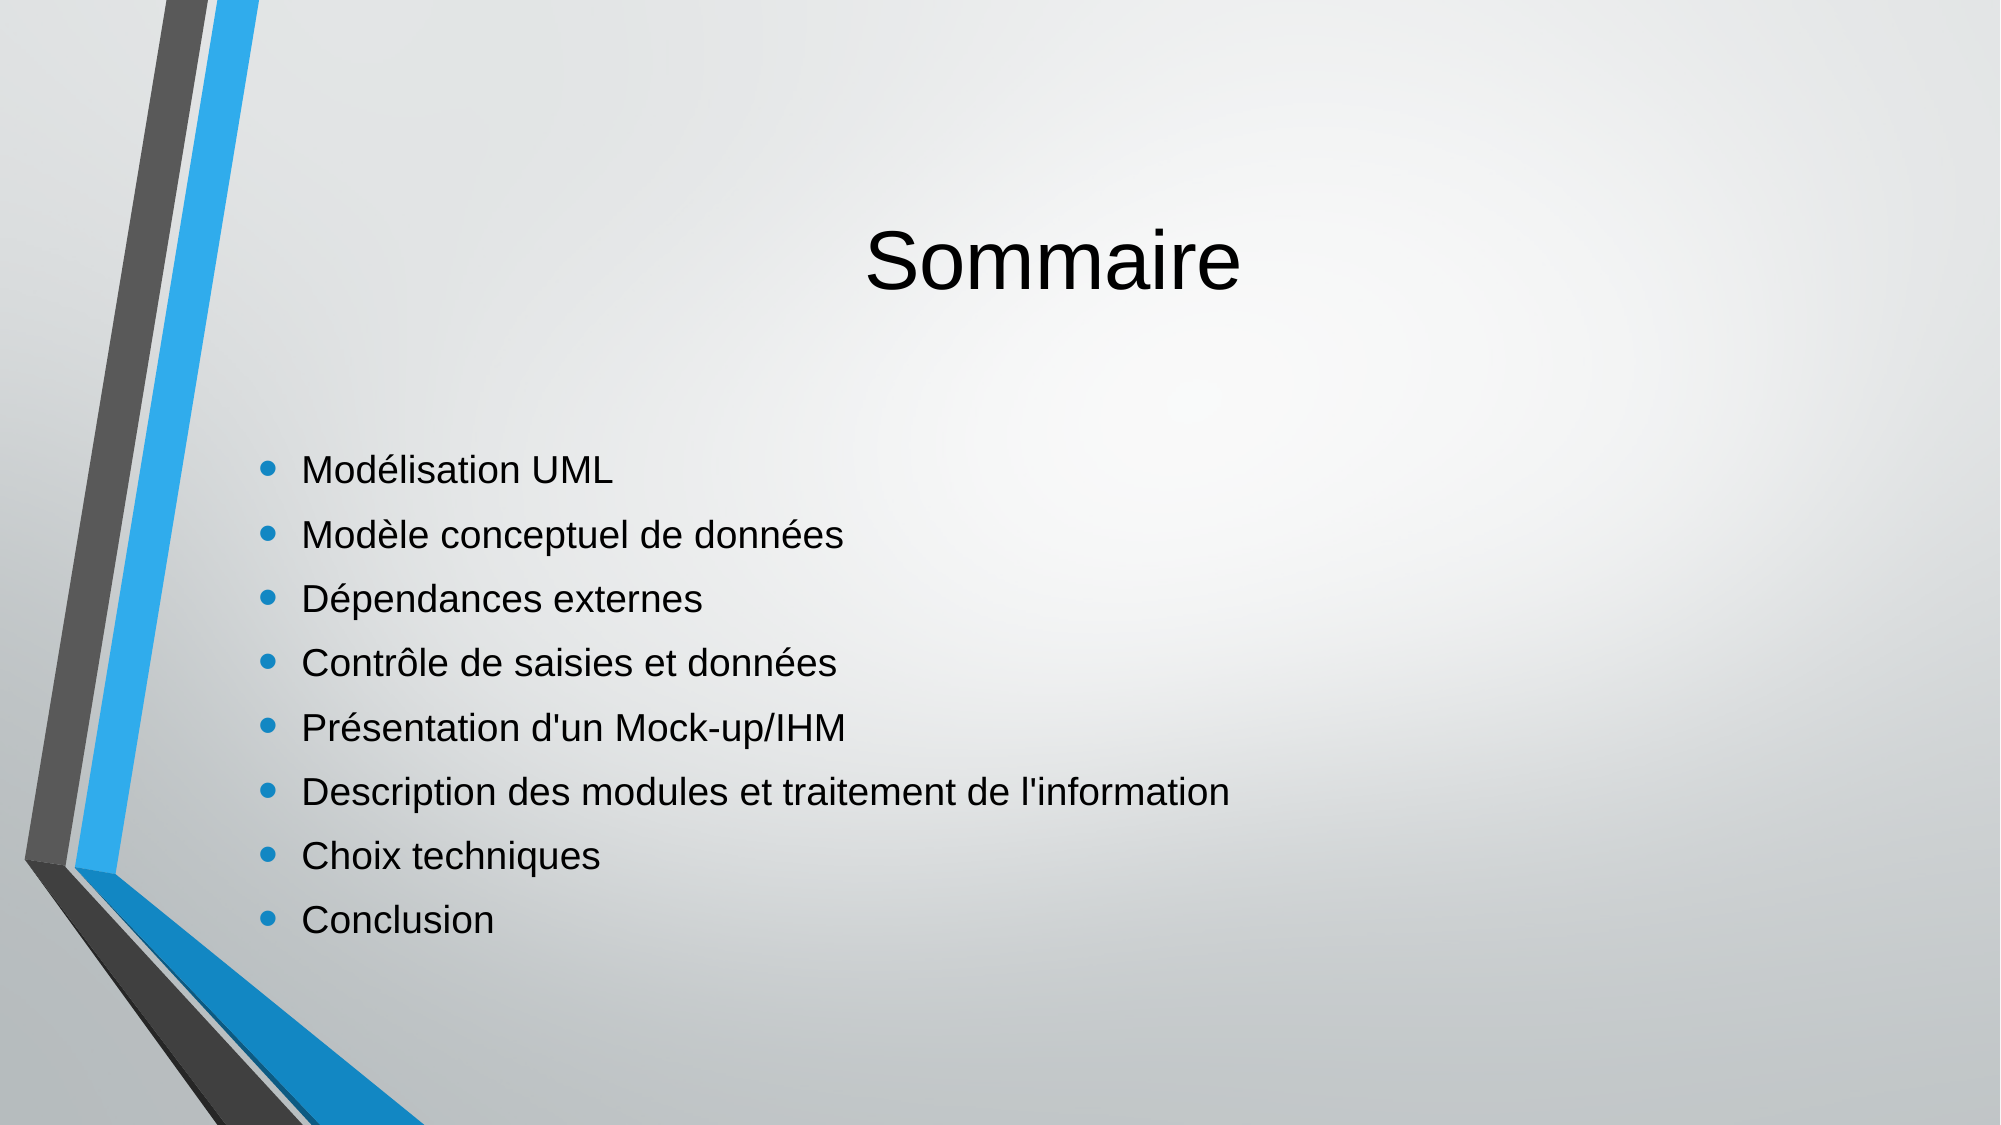

# Sommaire
Modélisation UML
Modèle conceptuel de données
Dépendances externes
Contrôle de saisies et données
Présentation d'un Mock-up/IHM
Description des modules et traitement de l'information
Choix techniques
Conclusion